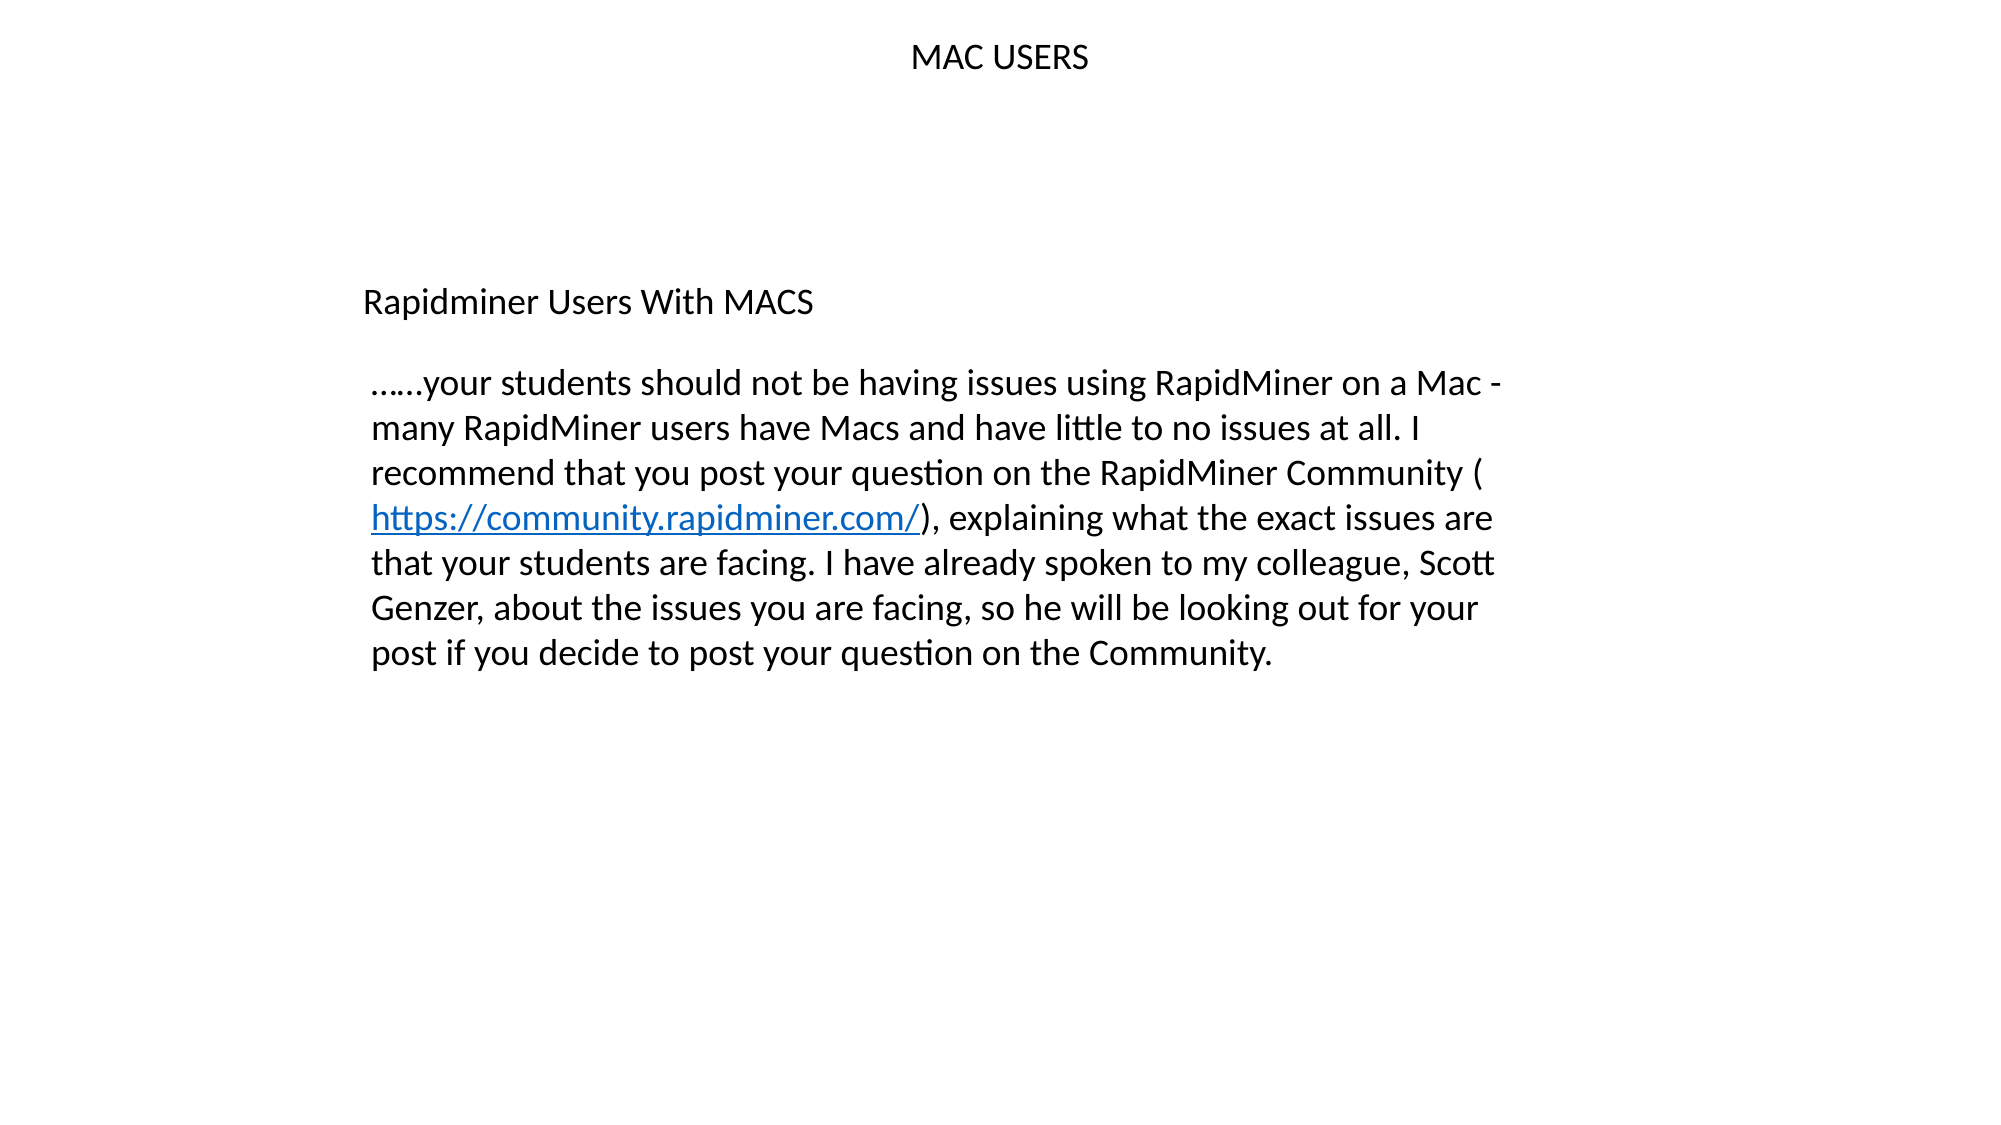

MAC USERS
Rapidminer Users With MACS
……your students should not be having issues using RapidMiner on a Mac - many RapidMiner users have Macs and have little to no issues at all. I recommend that you post your question on the RapidMiner Community (https://community.rapidminer.com/), explaining what the exact issues are that your students are facing. I have already spoken to my colleague, Scott Genzer, about the issues you are facing, so he will be looking out for your post if you decide to post your question on the Community.